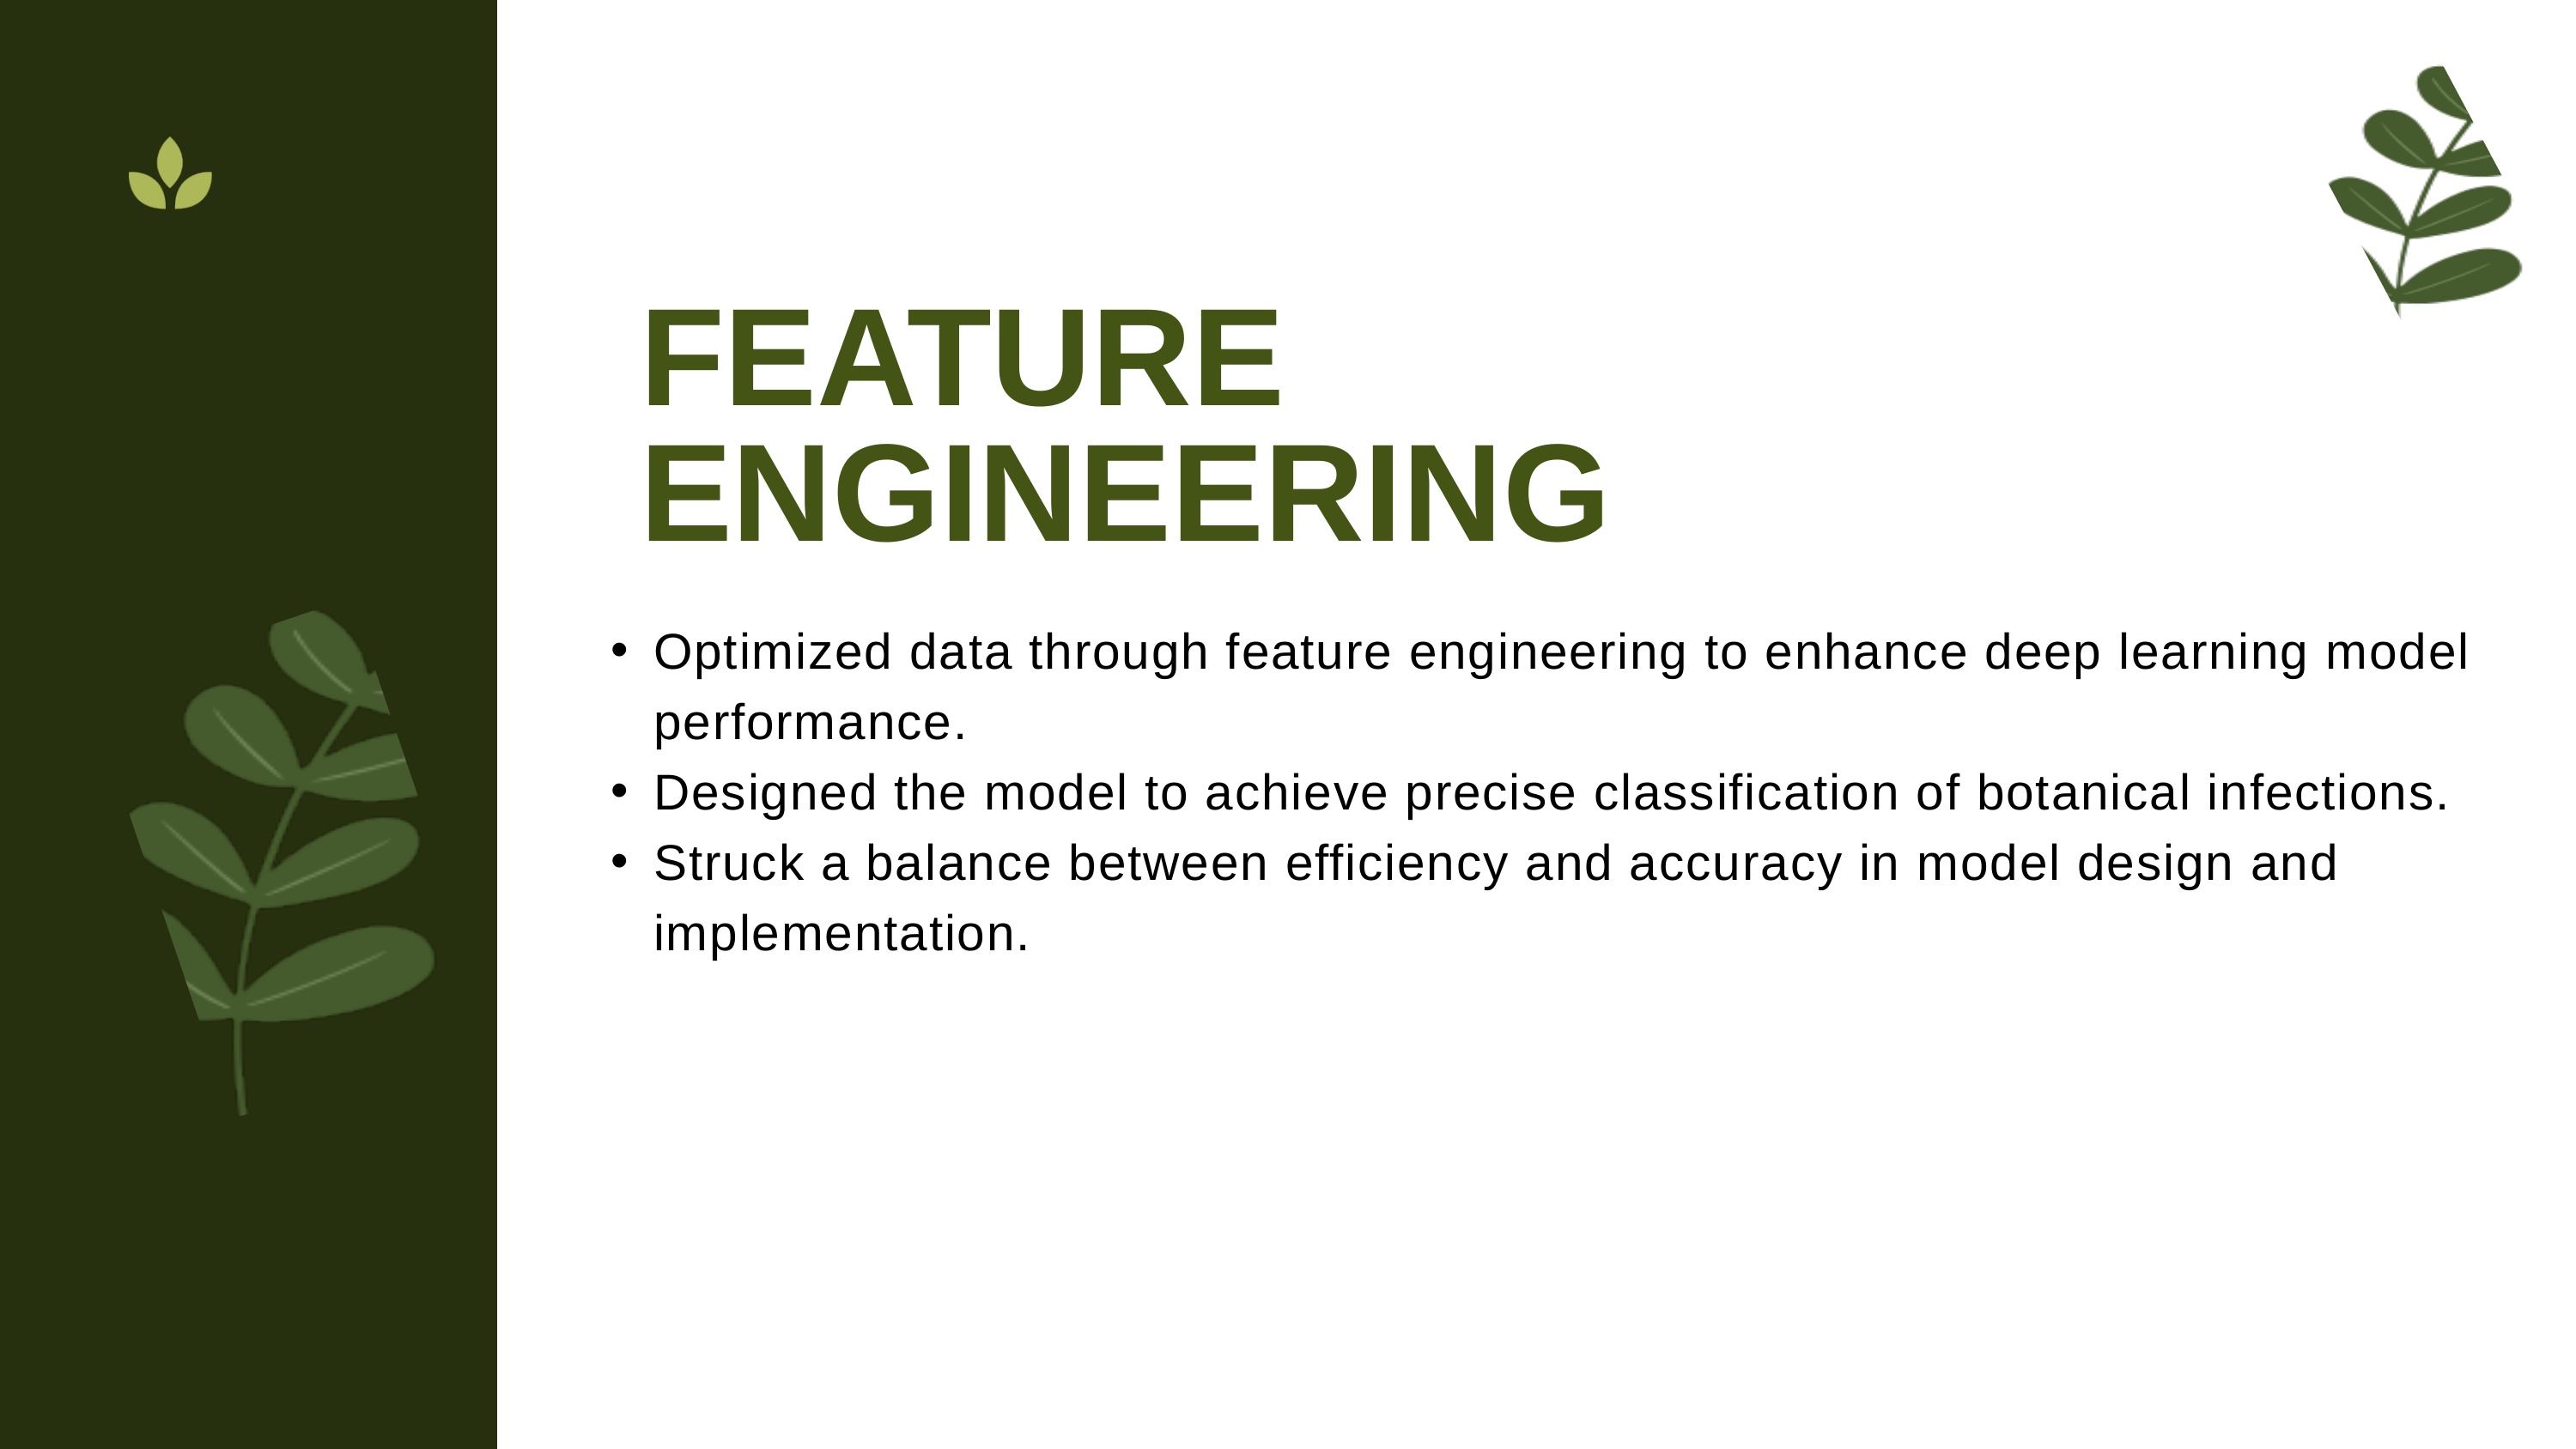

FEATURE ENGINEERING

Optimized data through feature engineering to enhance deep learning model performance.
Designed the model to achieve precise classification of botanical infections.
Struck a balance between efficiency and accuracy in model design and implementation.